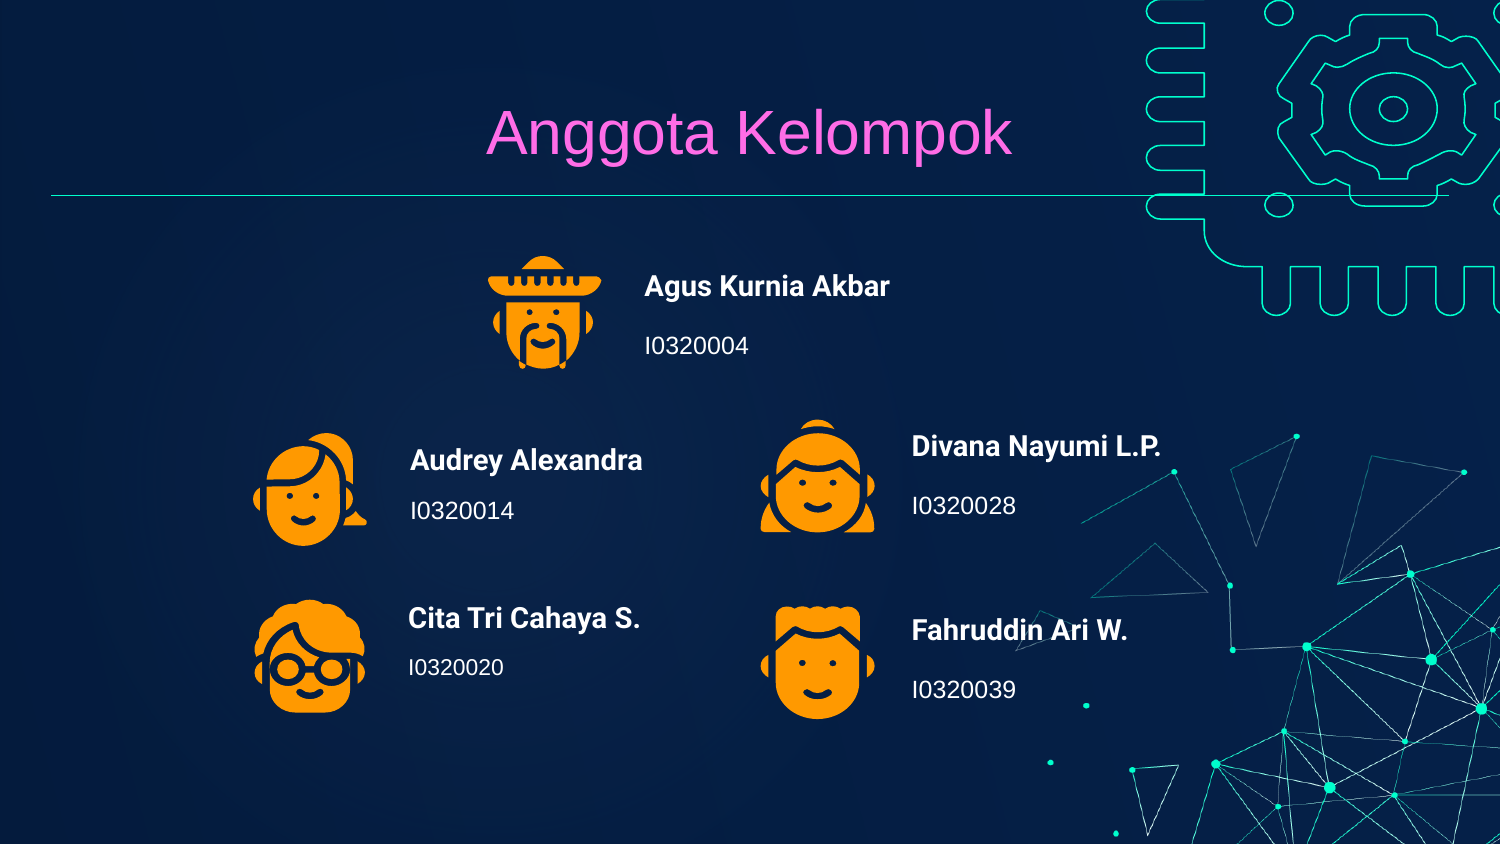

Anggota Kelompok

Agus Kurnia Akbar
I0320004

Divana Nayumi L.P.

Audrey Alexandra
I0320028
I0320014

Cita Tri Cahaya S.

Fahruddin Ari W.
I0320020
I0320039